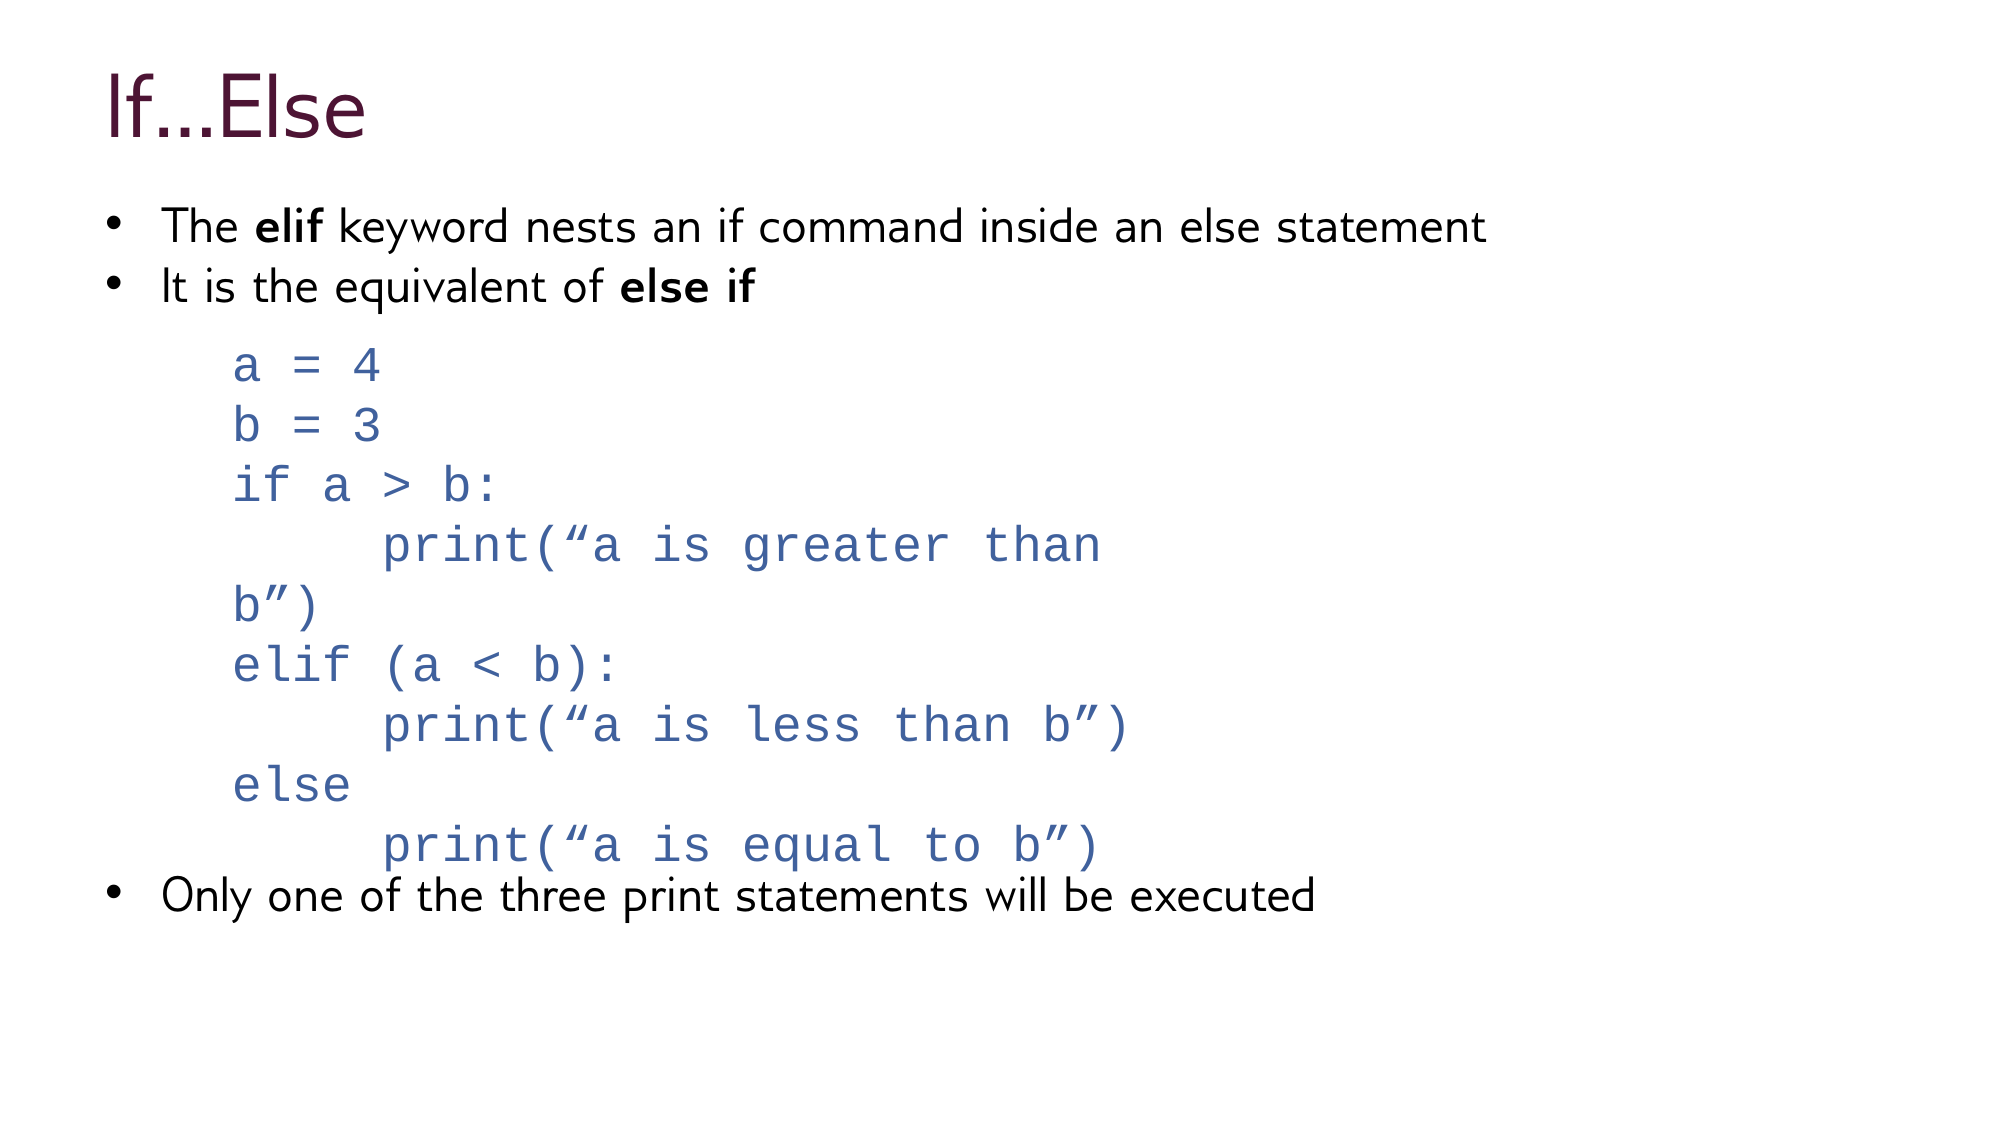

If…Else
The elif keyword nests an if command inside an else statement
It is the equivalent of else if
a = 4
b = 3
if a > b:
	print(“a is greater than b”)
elif (a < b):
	print(“a is less than b”)
else
	print(“a is equal to b”)
Only one of the three print statements will be executed